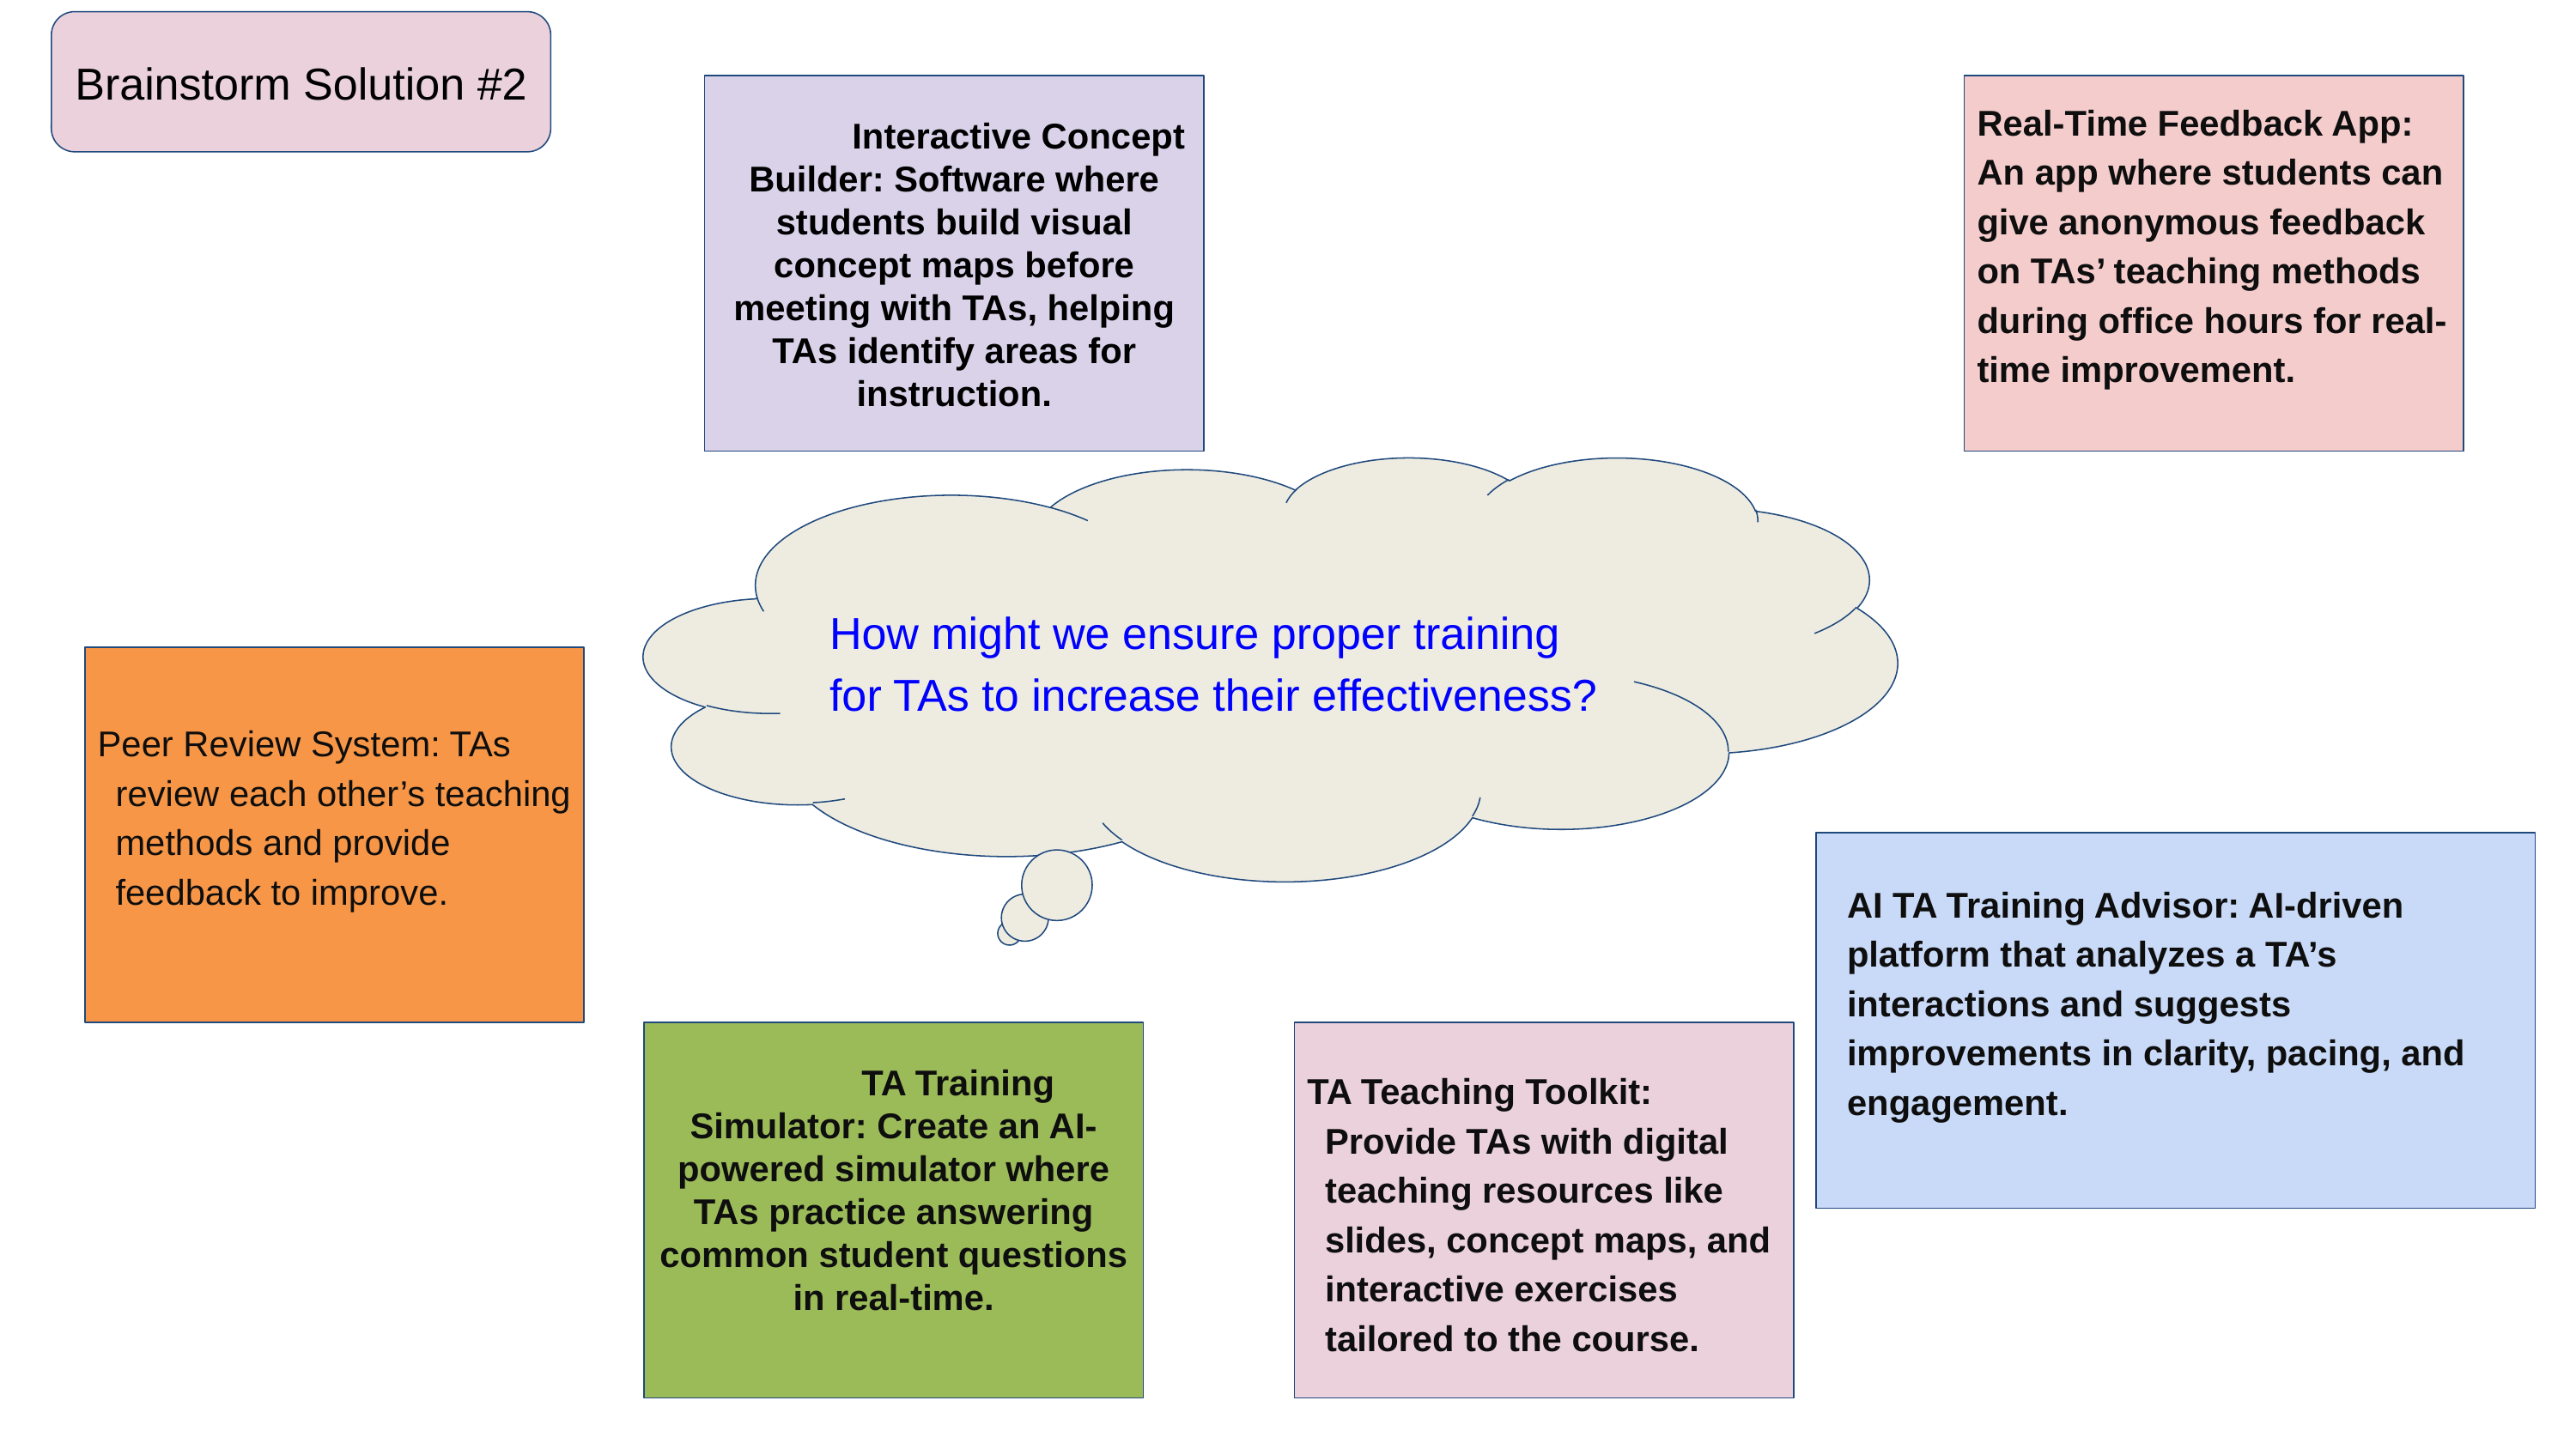

Brainstorm Solution #2
	Interactive Concept Builder: Software where students build visual concept maps before meeting with TAs, helping TAs identify areas for instruction.
Real-Time Feedback App: An app where students can give anonymous feedback on TAs’ teaching methods during office hours for real-time improvement.

How might we ensure proper training for TAs to increase their effectiveness?
Peer Review System: TAs review each other’s teaching methods and provide feedback to improve.

	AI TA Training Advisor: AI-driven platform that analyzes a TA’s interactions and suggests improvements in clarity, pacing, and engagement.

	TA Training Simulator: Create an AI-powered simulator where TAs practice answering common student questions in real-time.

TA Teaching Toolkit: Provide TAs with digital teaching resources like slides, concept maps, and interactive exercises tailored to the course.